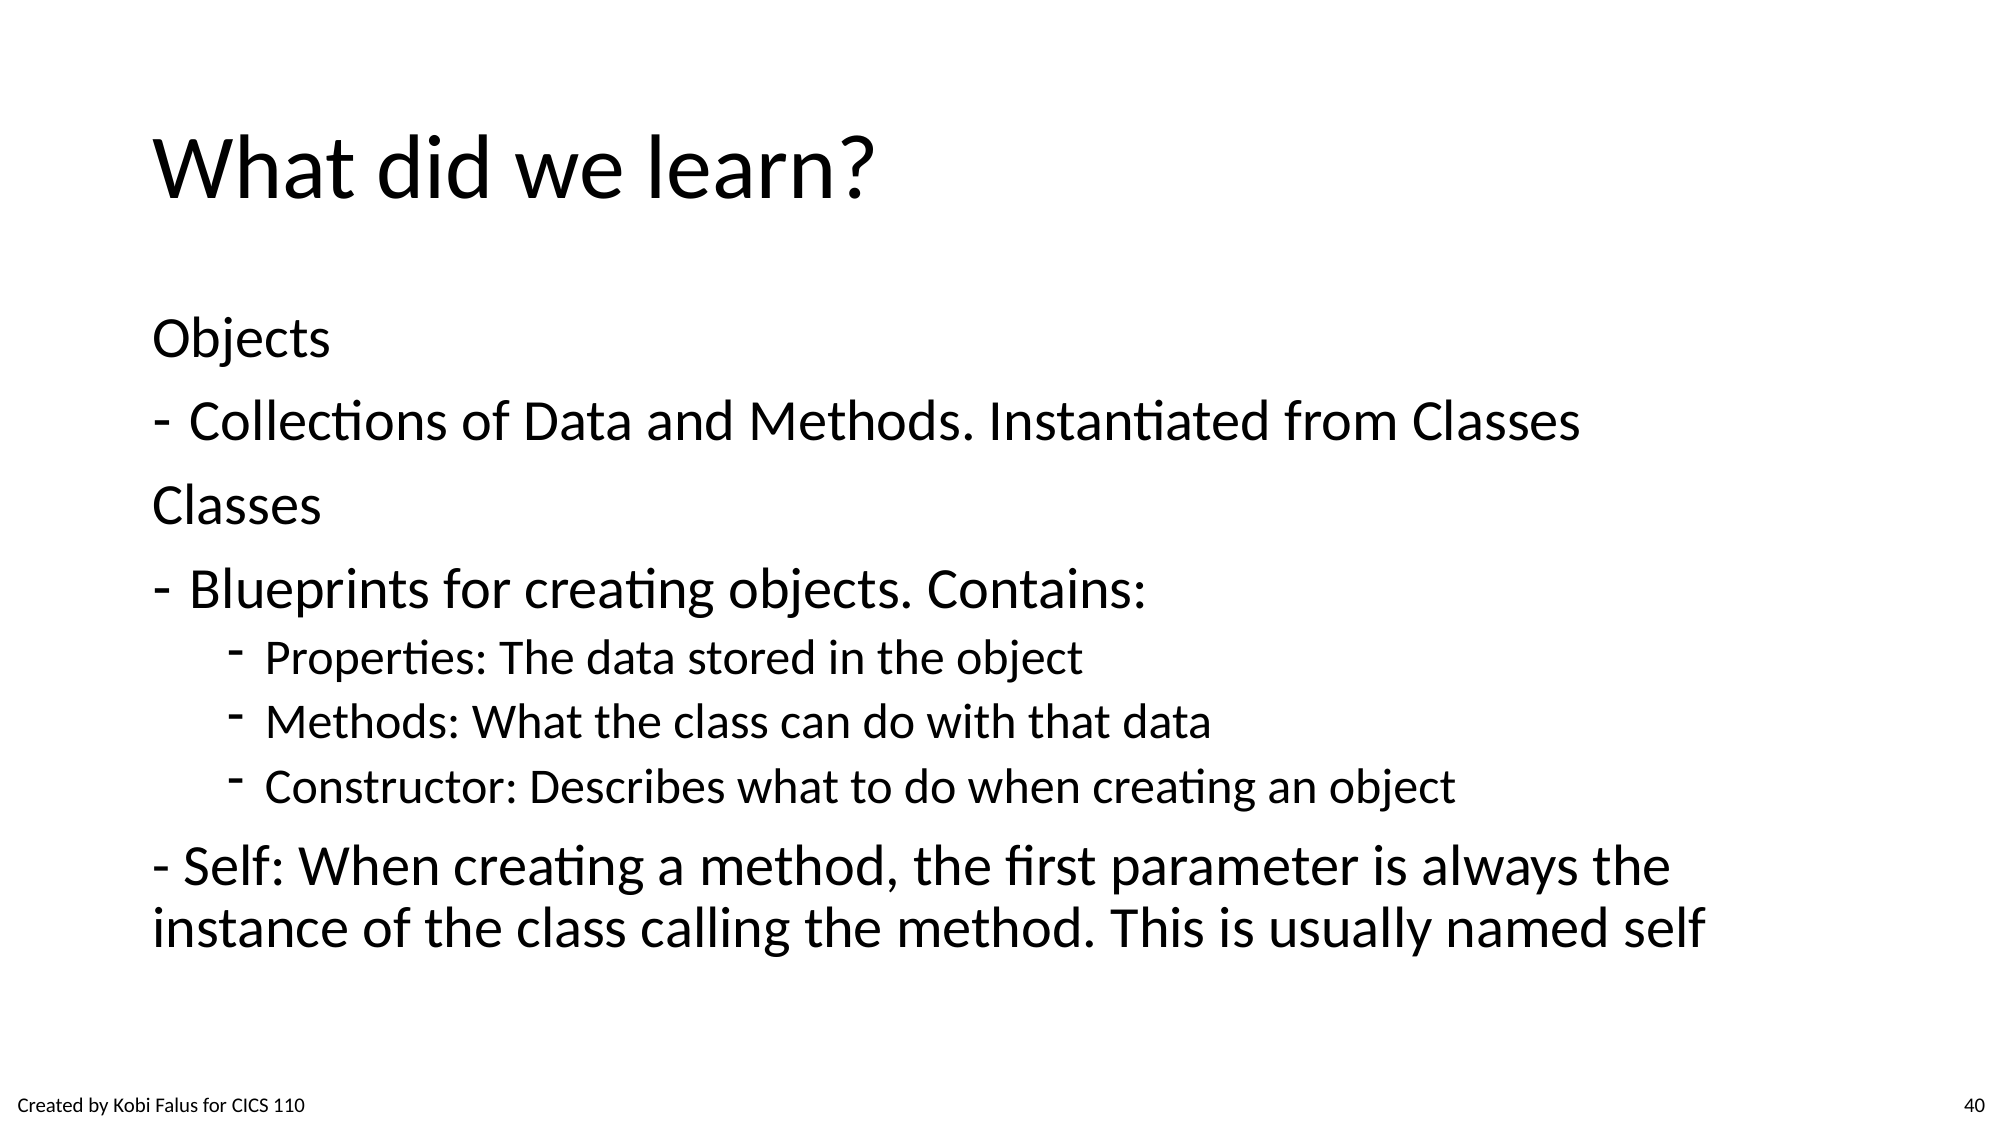

# What did we learn?
Objects
Collections of Data and Methods. Instantiated from Classes
Classes
Blueprints for creating objects. Contains:
Properties: The data stored in the object
Methods: What the class can do with that data
Constructor: Describes what to do when creating an object
- Self: When creating a method, the first parameter is always the instance of the class calling the method. This is usually named self